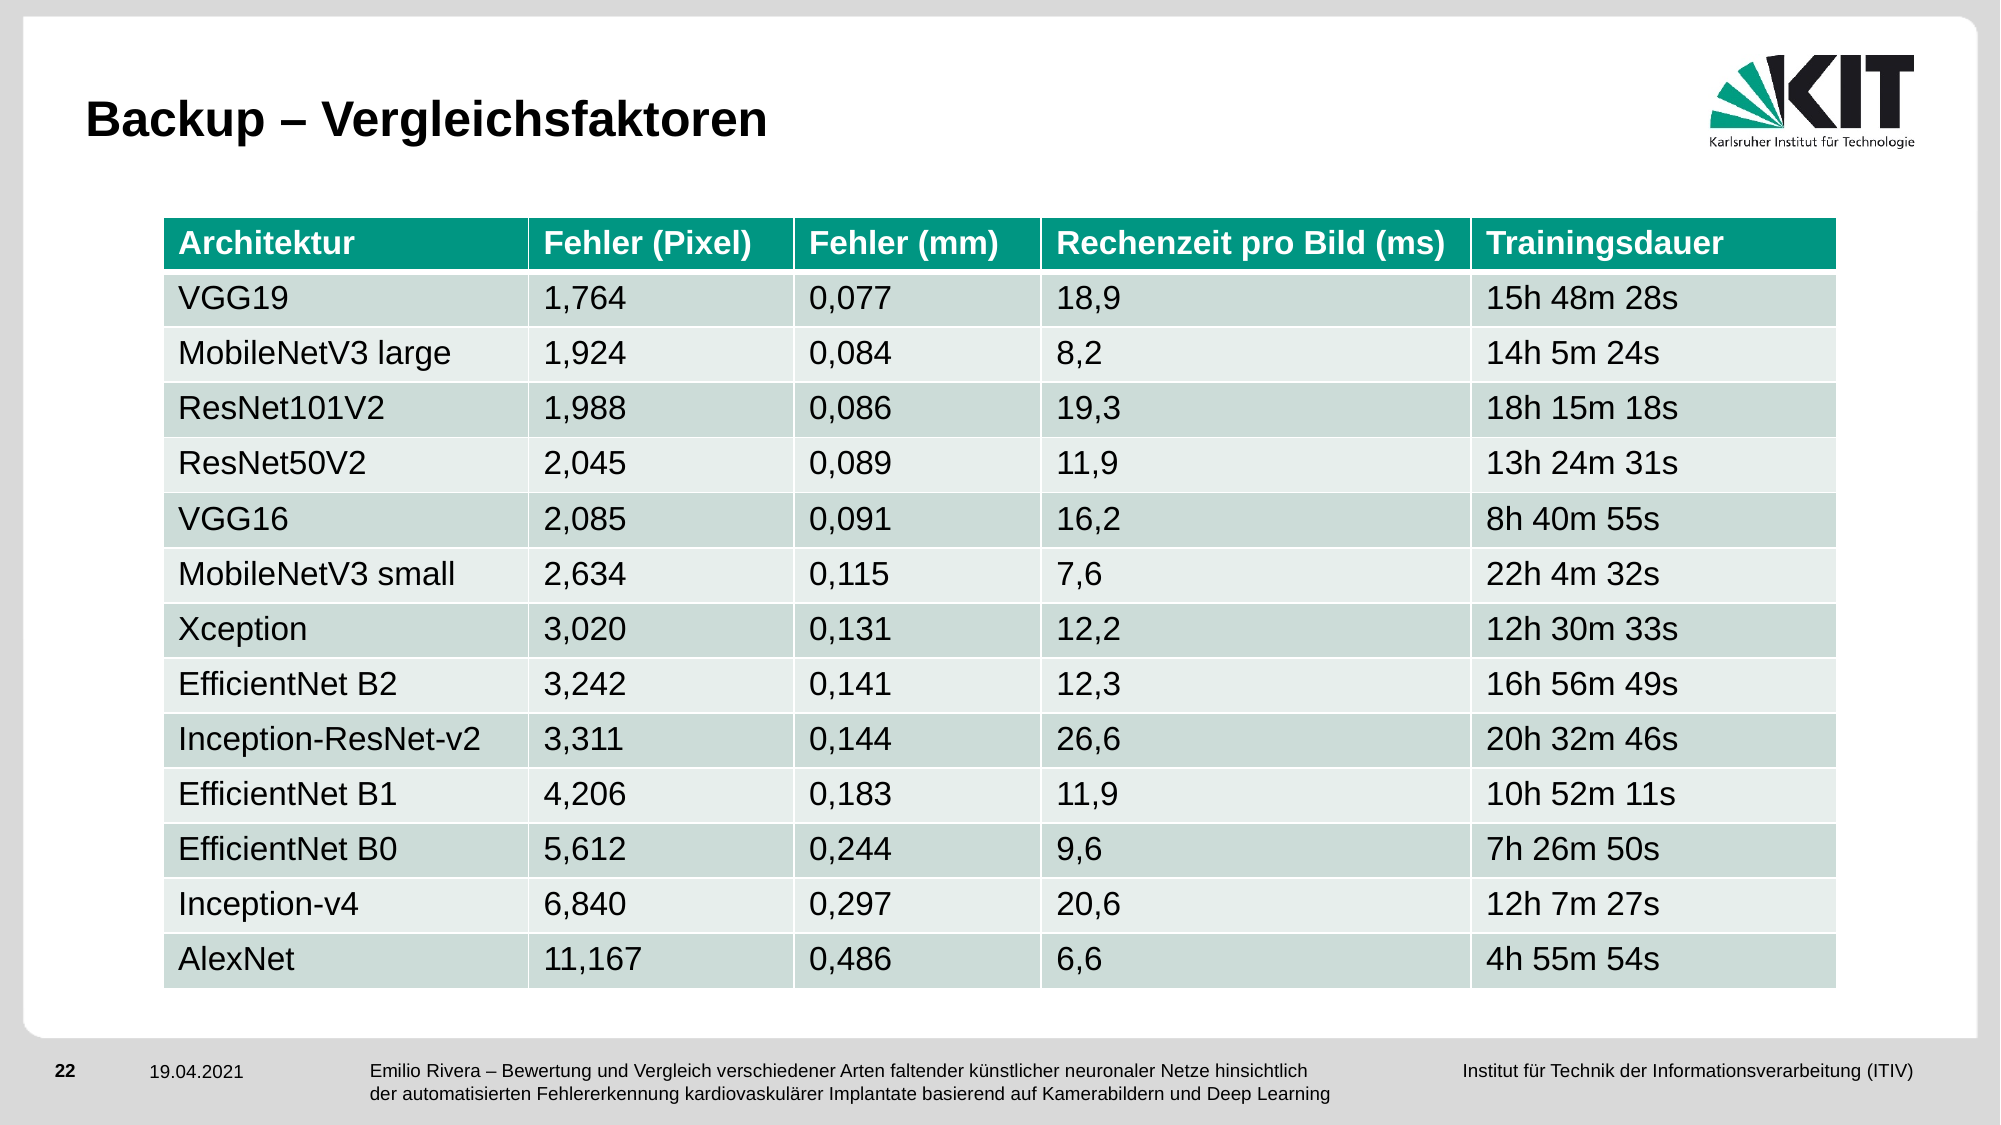

# Backup – Vergleichsfaktoren
| Architektur | Fehler (Pixel) | Fehler (mm) | Rechenzeit pro Bild (ms) | Trainingsdauer |
| --- | --- | --- | --- | --- |
| VGG19 | 1,764 | 0,077 | 18,9 | 15h 48m 28s |
| MobileNetV3 large | 1,924 | 0,084 | 8,2 | 14h 5m 24s |
| ResNet101V2 | 1,988 | 0,086 | 19,3 | 18h 15m 18s |
| ResNet50V2 | 2,045 | 0,089 | 11,9 | 13h 24m 31s |
| VGG16 | 2,085 | 0,091 | 16,2 | 8h 40m 55s |
| MobileNetV3 small | 2,634 | 0,115 | 7,6 | 22h 4m 32s |
| Xception | 3,020 | 0,131 | 12,2 | 12h 30m 33s |
| EfficientNet B2 | 3,242 | 0,141 | 12,3 | 16h 56m 49s |
| Inception-ResNet-v2 | 3,311 | 0,144 | 26,6 | 20h 32m 46s |
| EfficientNet B1 | 4,206 | 0,183 | 11,9 | 10h 52m 11s |
| EfficientNet B0 | 5,612 | 0,244 | 9,6 | 7h 26m 50s |
| Inception-v4 | 6,840 | 0,297 | 20,6 | 12h 7m 27s |
| AlexNet | 11,167 | 0,486 | 6,6 | 4h 55m 54s |
Emilio Rivera – Bewertung und Vergleich verschiedener Arten faltender künstlicher neuronaler Netze hinsichtlich der automatisierten Fehlererkennung kardiovaskulärer Implantate basierend auf Kamerabildern und Deep Learning